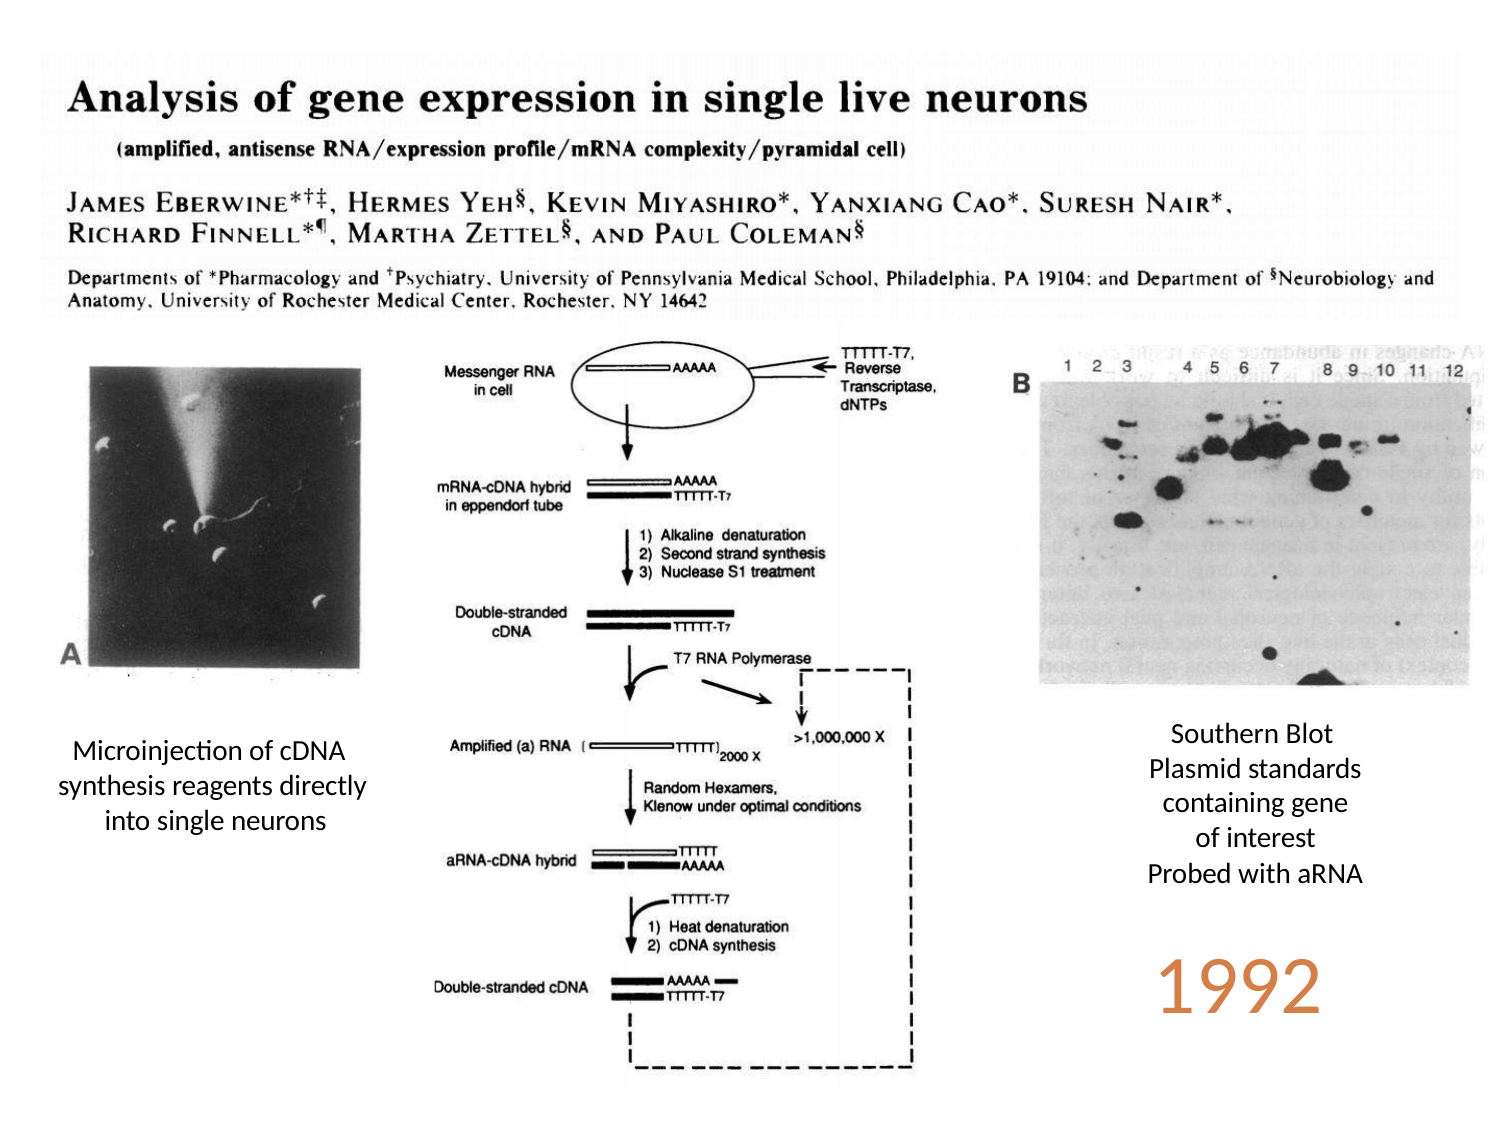

Southern Blot  Plasmid standards
containing gene of interest
Probed with aRNA
Microinjection of cDNA  synthesis reagents directly  into single neurons
1992